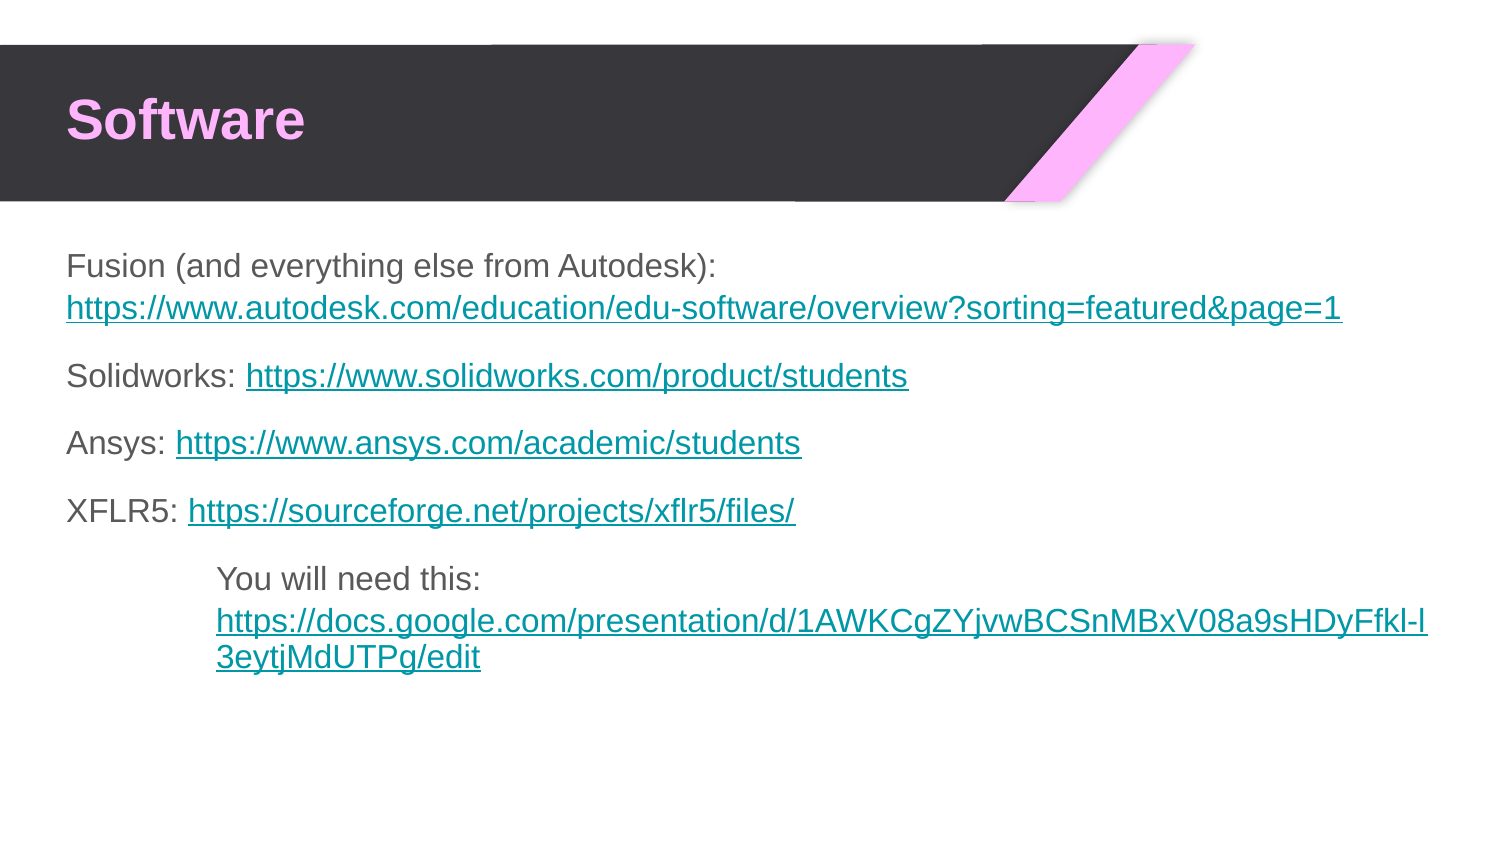

# Software
Fusion (and everything else from Autodesk): https://www.autodesk.com/education/edu-software/overview?sorting=featured&page=1
Solidworks: https://www.solidworks.com/product/students
Ansys: https://www.ansys.com/academic/students
XFLR5: https://sourceforge.net/projects/xflr5/files/
You will need this: https://docs.google.com/presentation/d/1AWKCgZYjvwBCSnMBxV08a9sHDyFfkl-l3eytjMdUTPg/edit